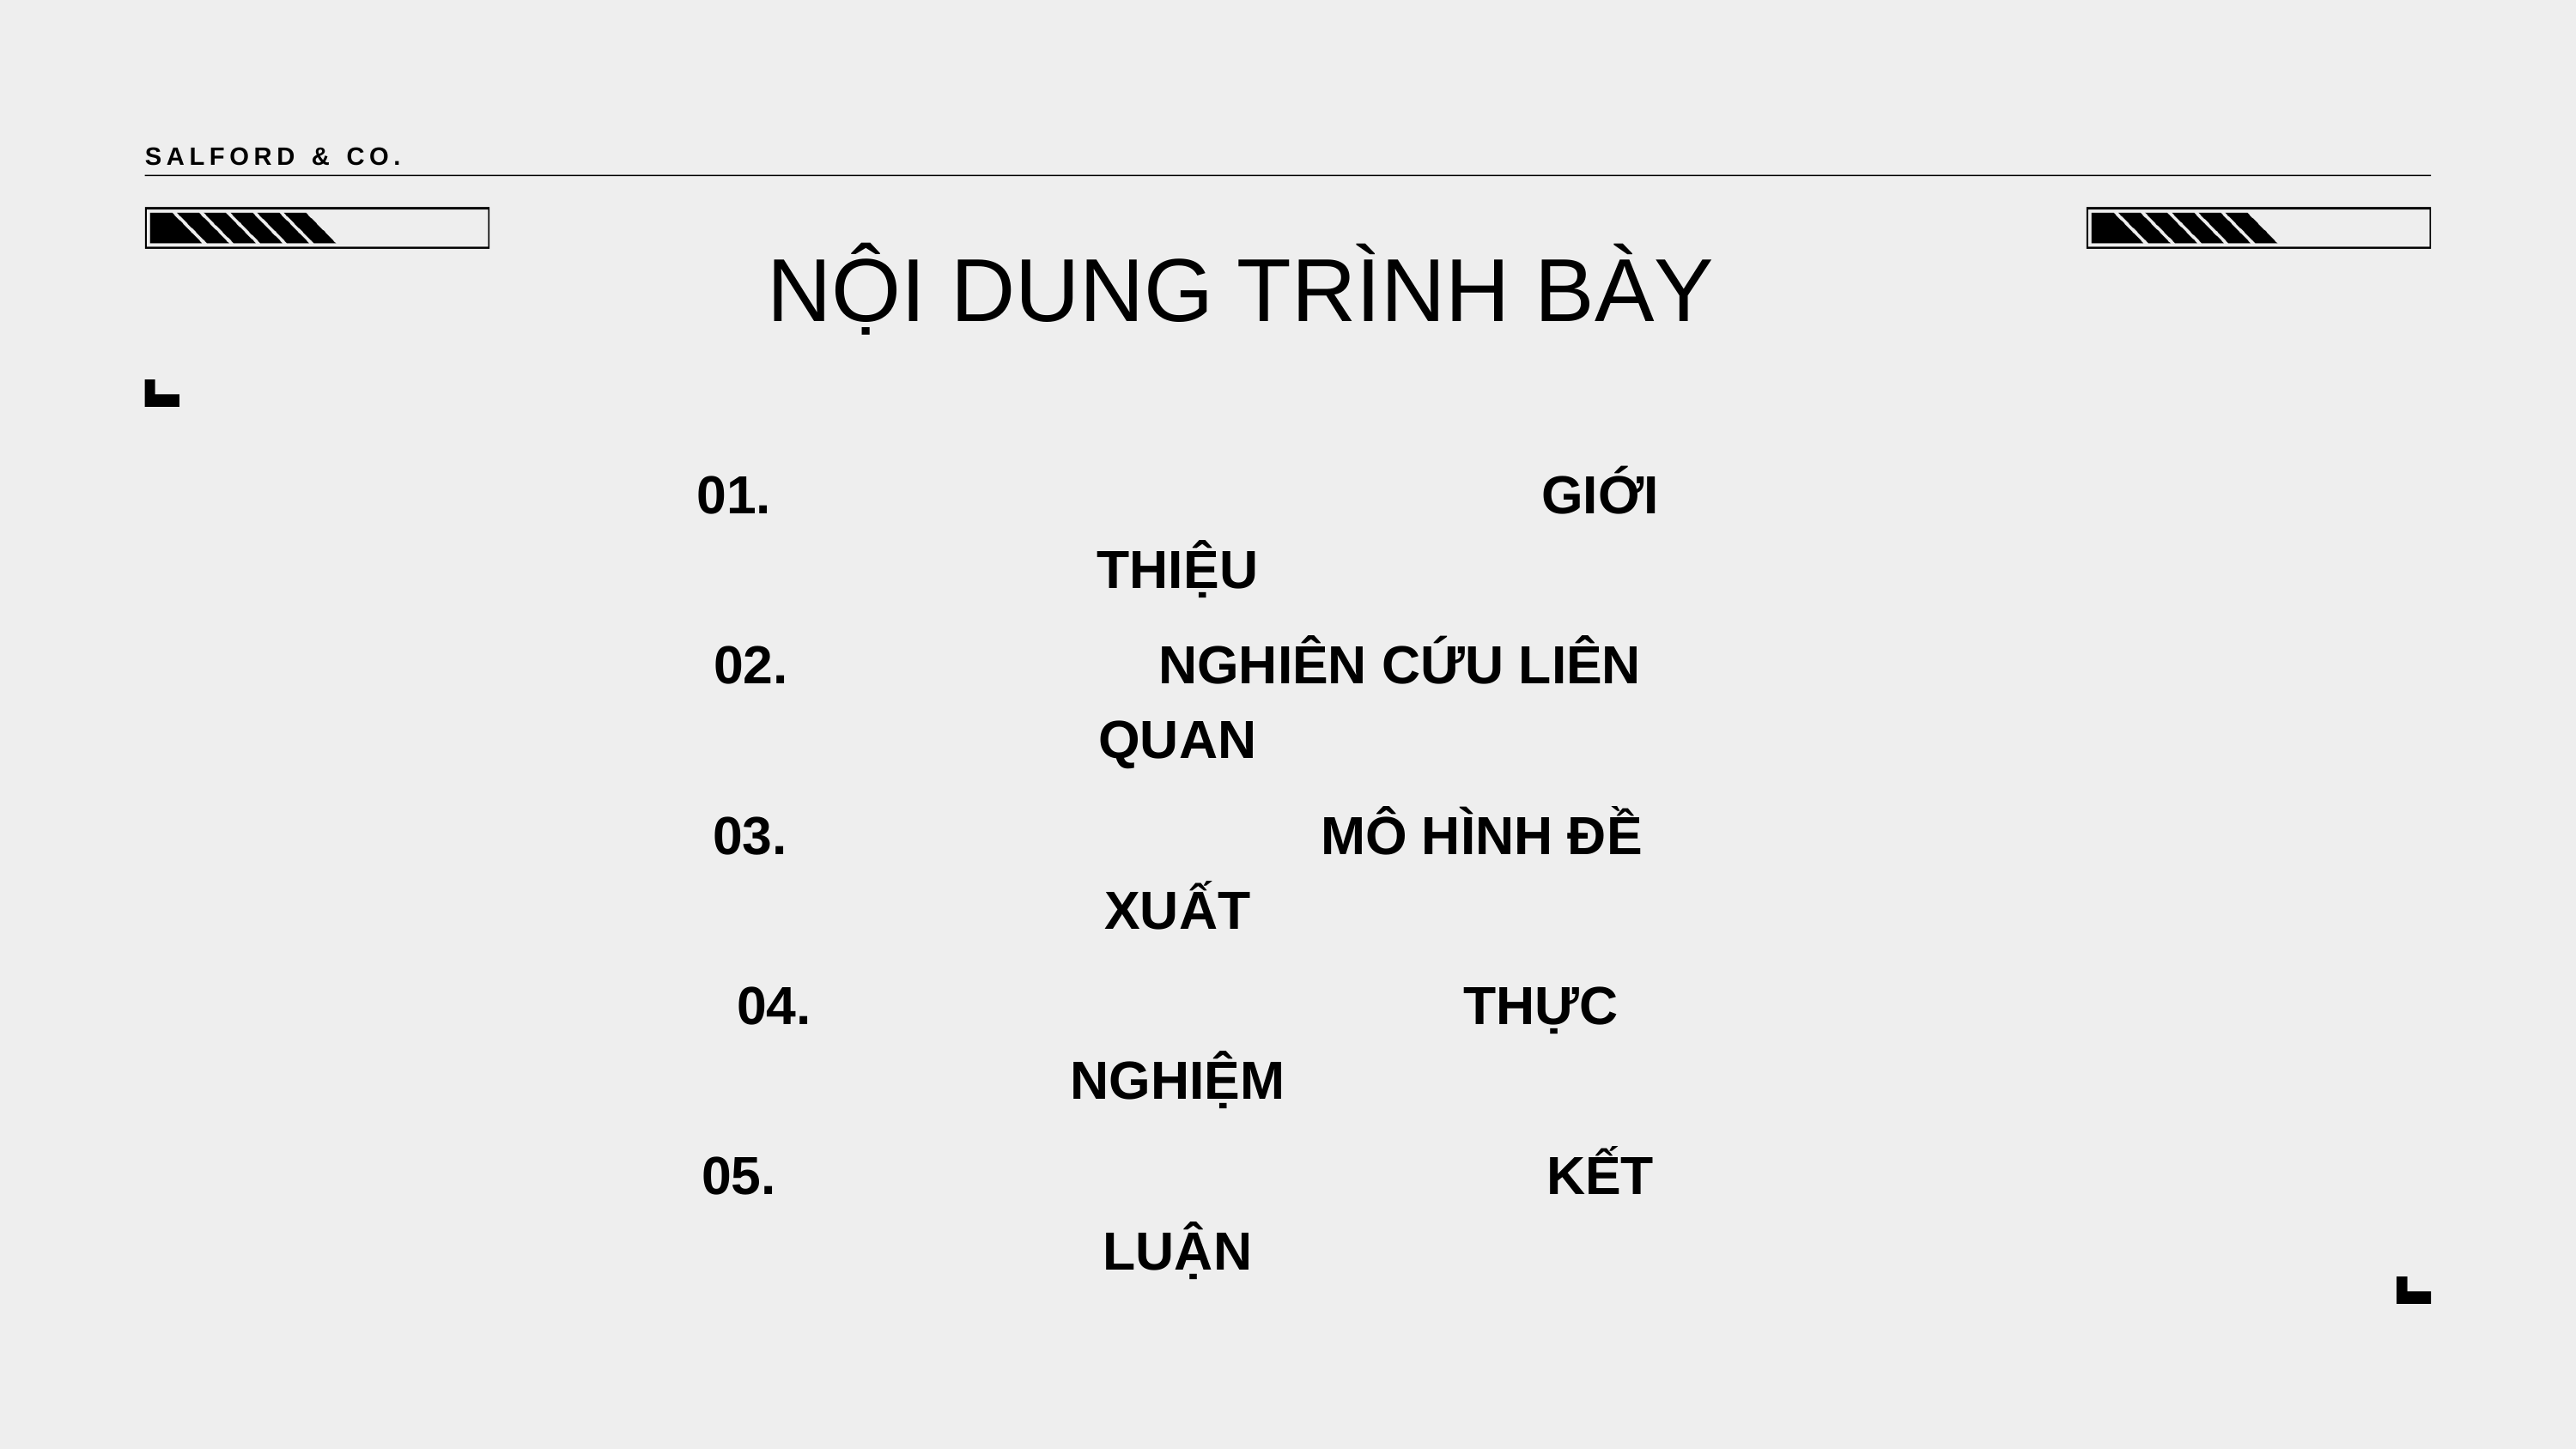

SALFORD & CO.

NỘI DUNG TRÌNH BÀY

01.                                                    GIỚI THIỆU
02.                         NGHIÊN CỨU LIÊN QUAN
03.                                    MÔ HÌNH ĐỀ XUẤT
04.                                            THỰC NGHIỆM
05.                                                    KẾT LUẬN